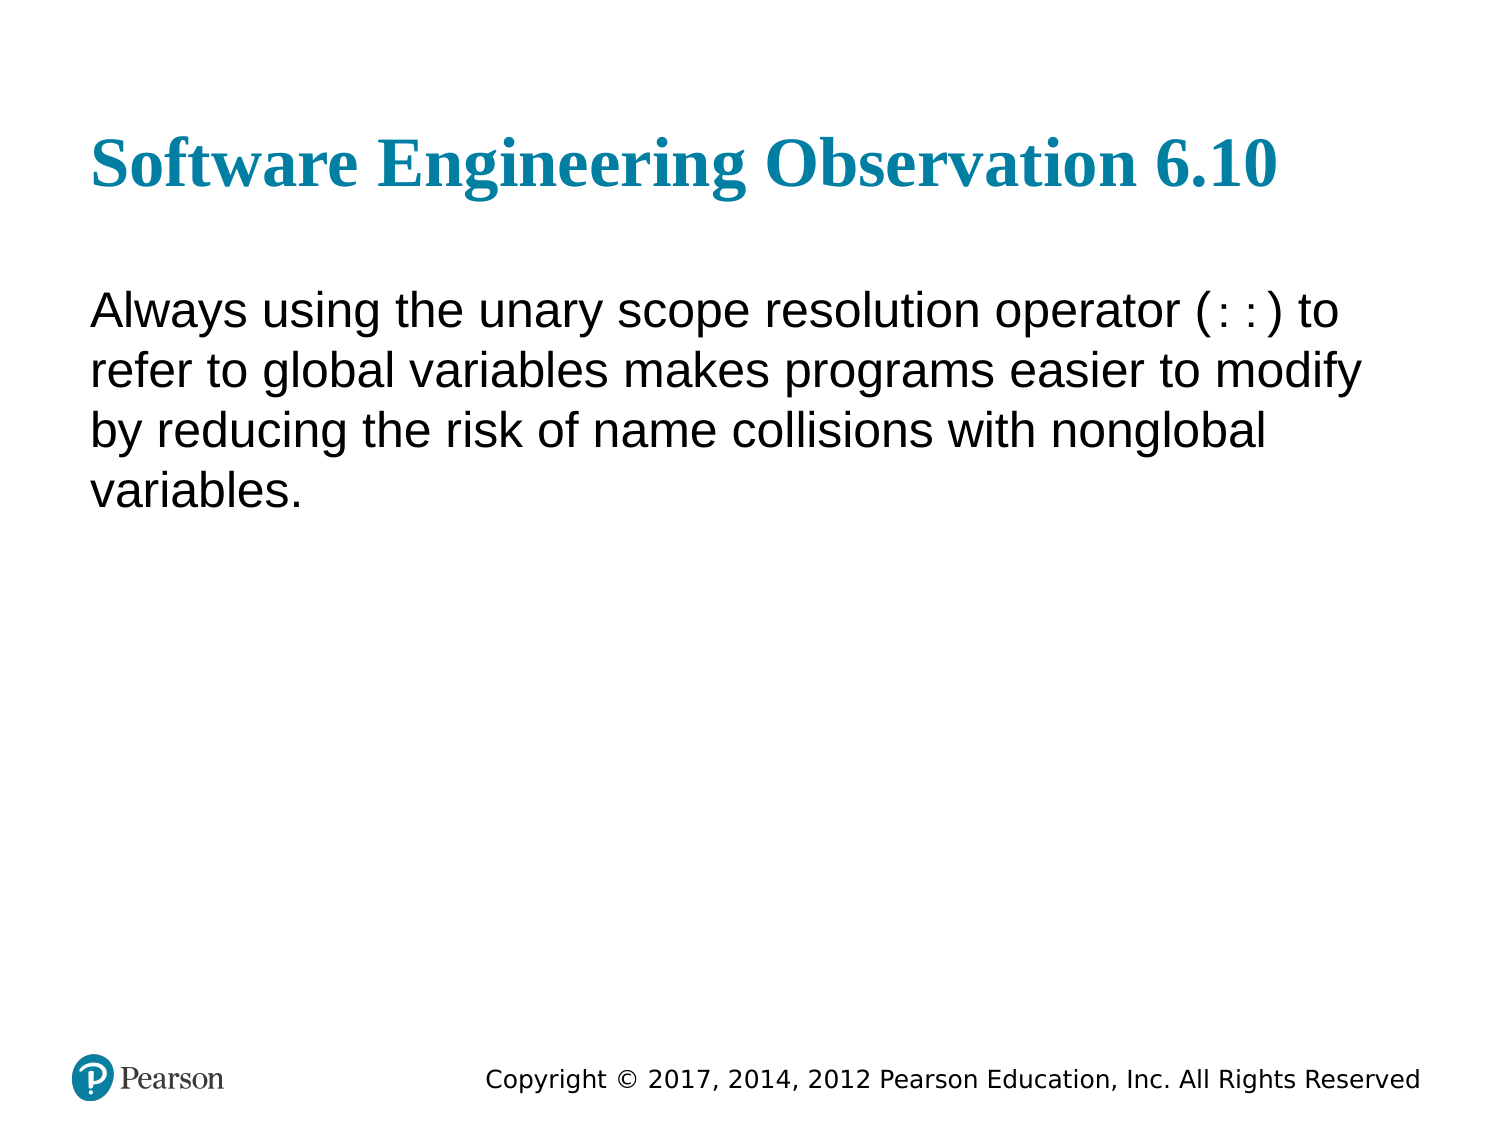

# Software Engineering Observation 6.10
Always using the unary scope resolution operator (::) to refer to global variables makes programs easier to modify by reducing the risk of name collisions with nonglobal variables.